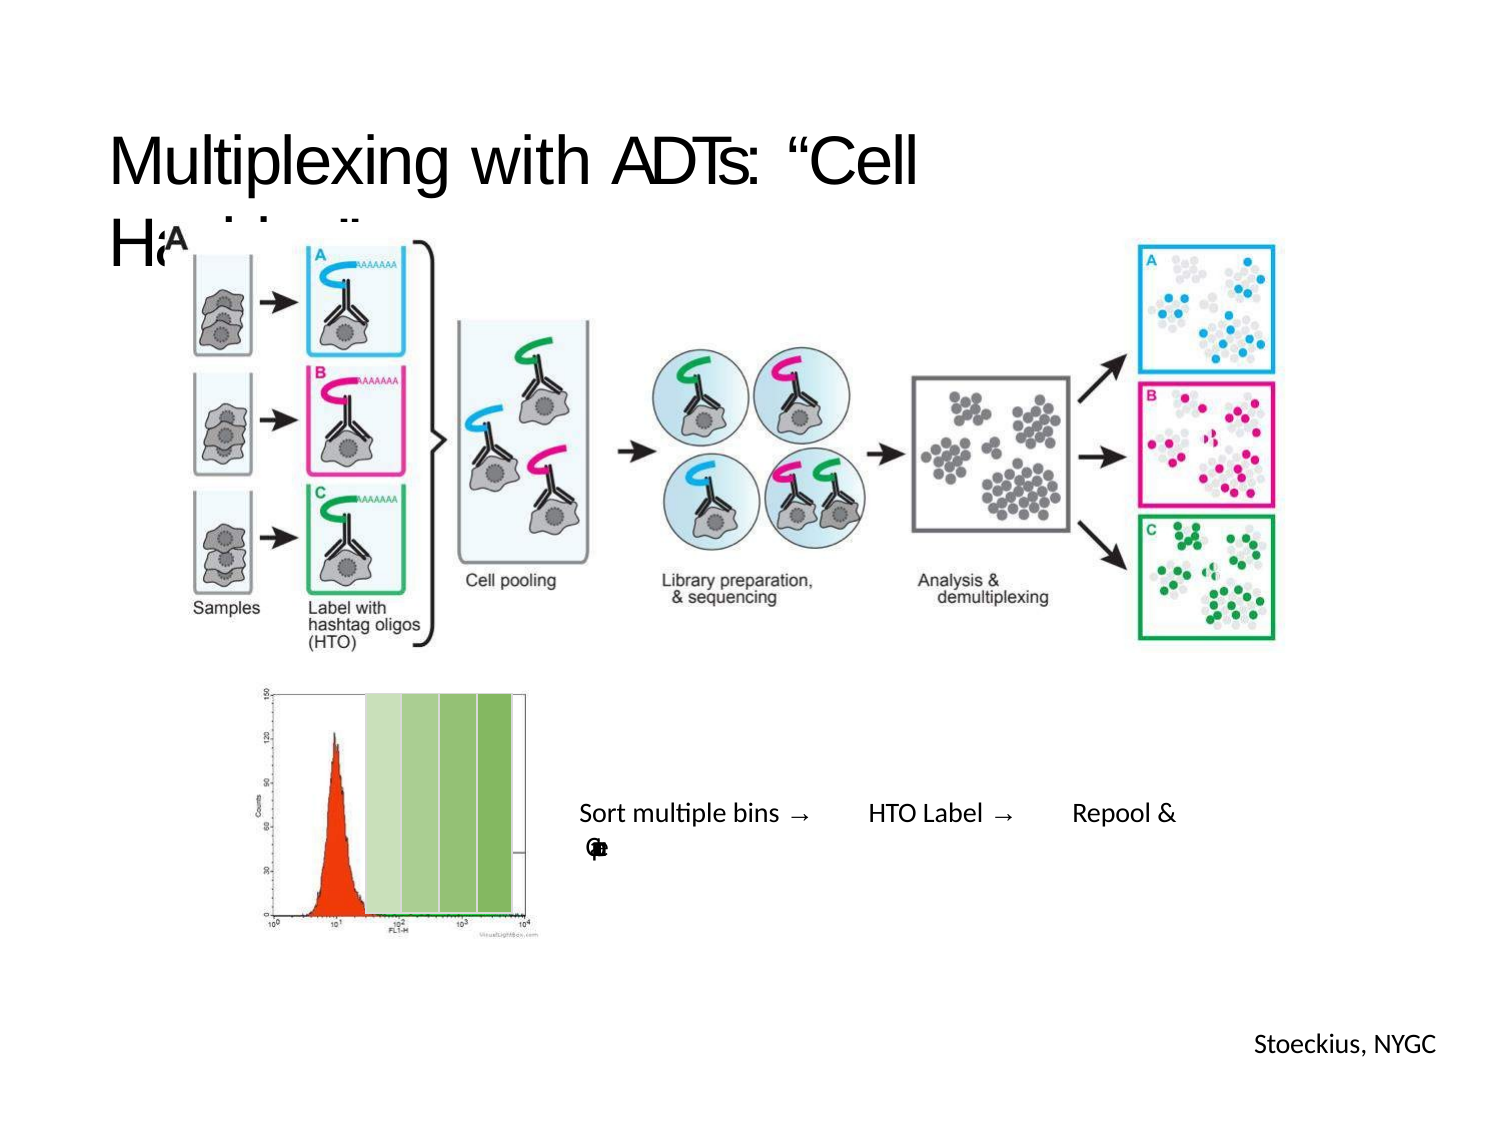

# Multiplexing with ADTs:	“Cell Hashing”

|  |  |  |  |
| --- | --- | --- | --- |
Sort multiple bins → HTO Label → Repool &  Capture
Stoeckius, NYGC